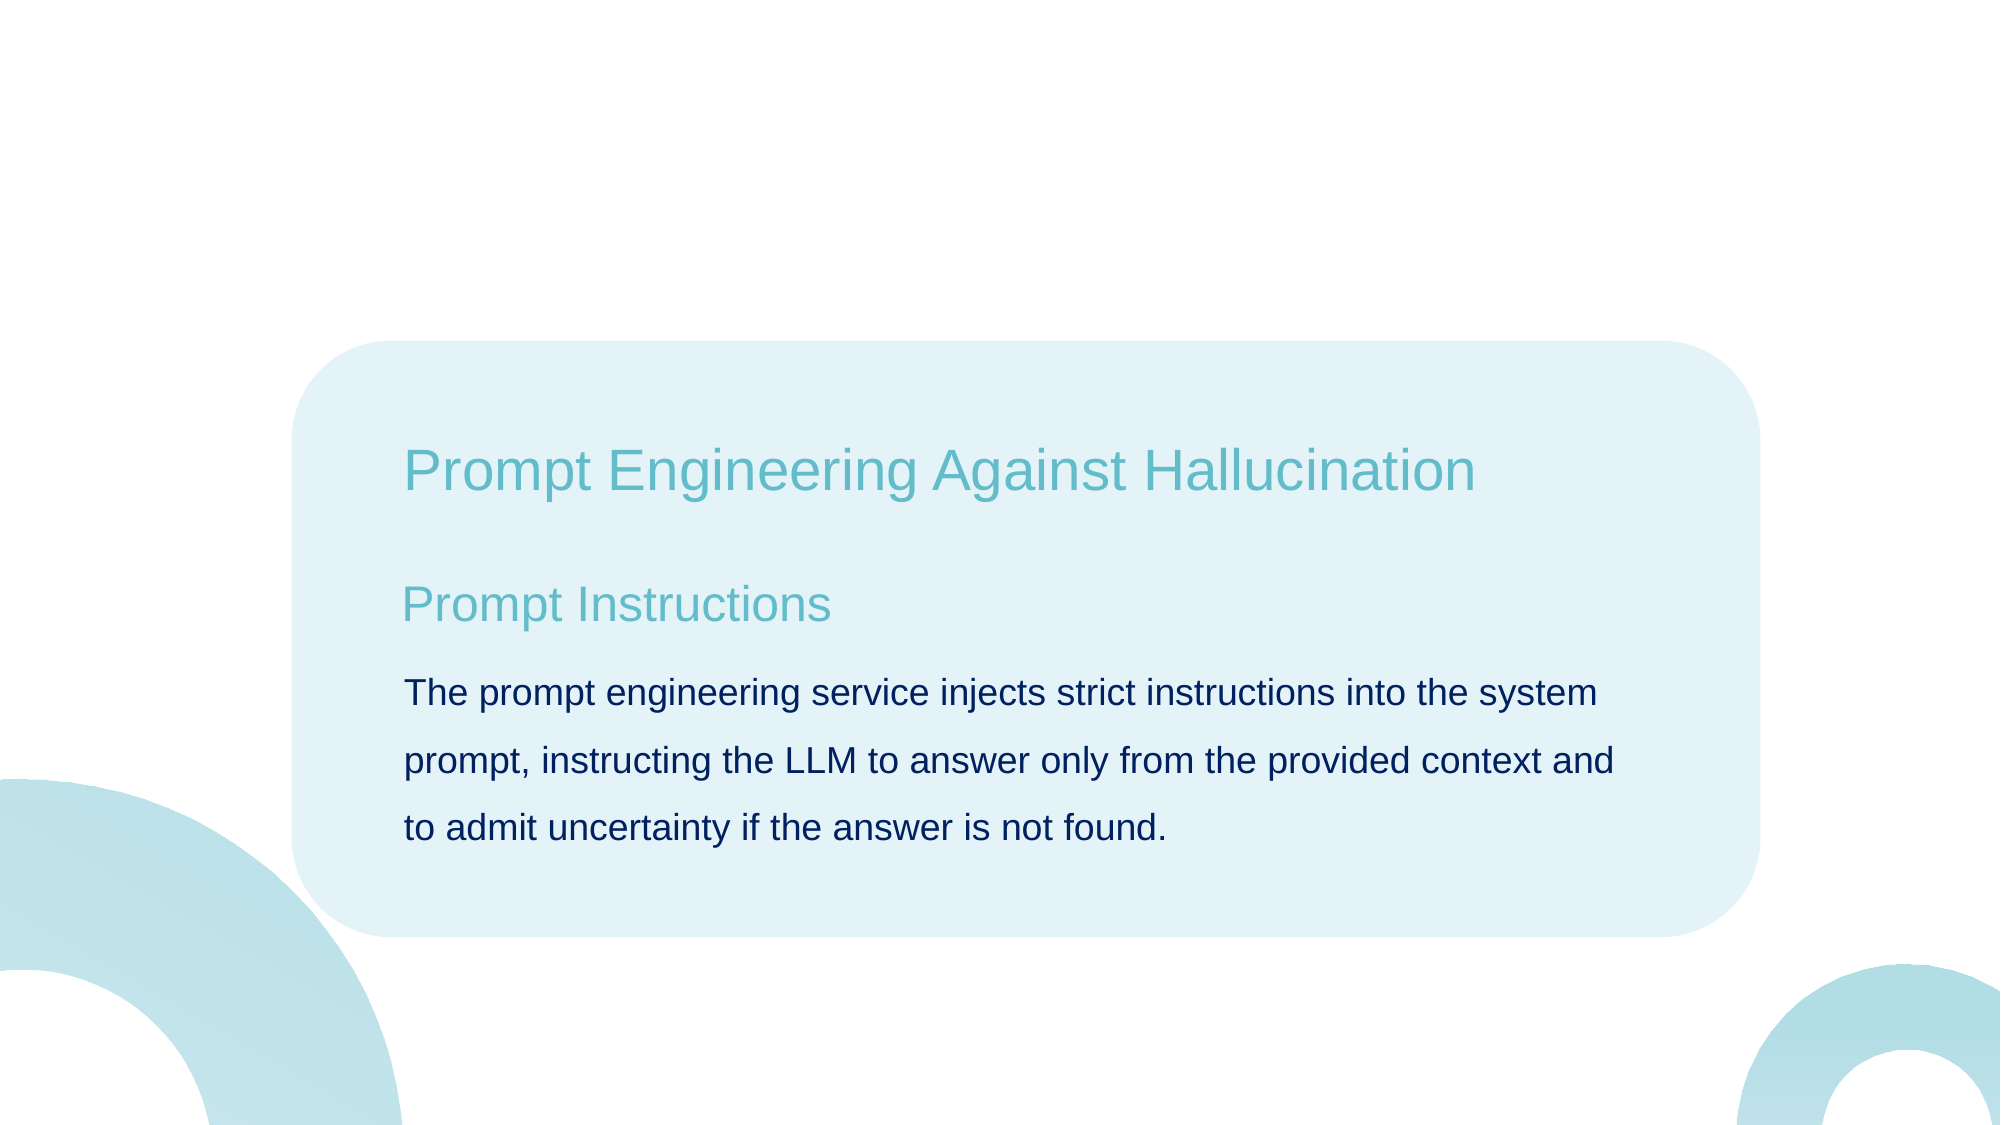

Prompt Engineering Against Hallucination
Prompt Instructions
The prompt engineering service injects strict instructions into the system prompt, instructing the LLM to answer only from the provided context and to admit uncertainty if the answer is not found.